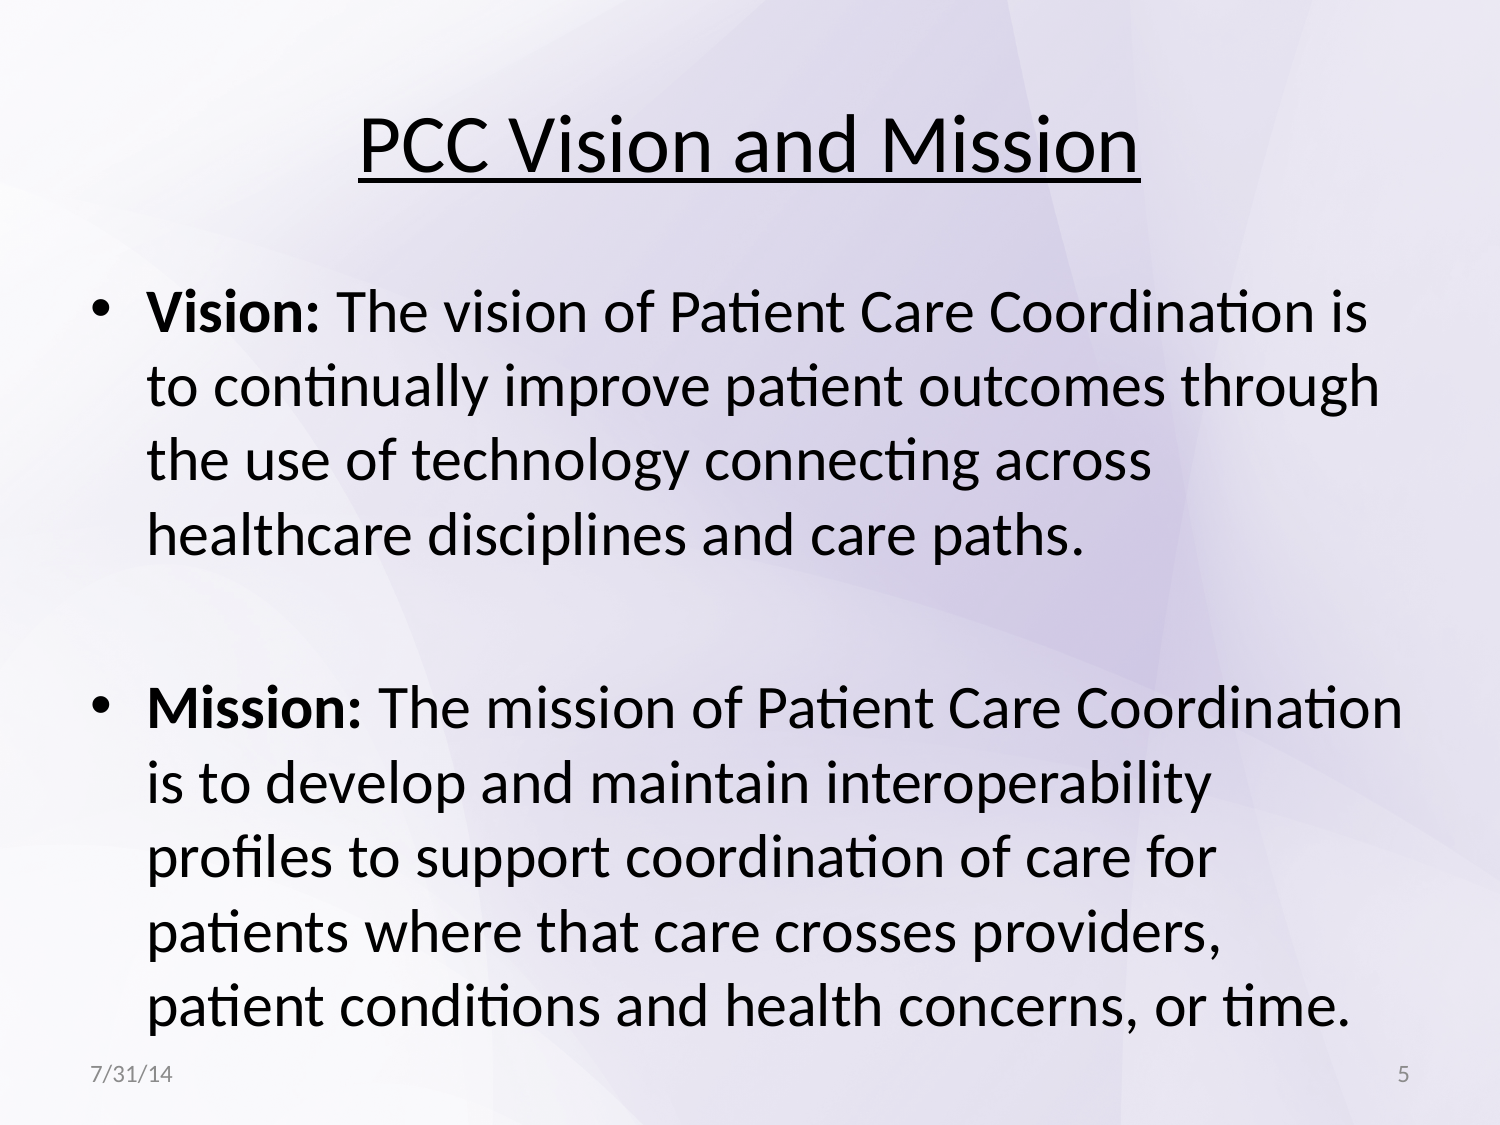

# PCC Vision and Mission
Vision: The vision of Patient Care Coordination is to continually improve patient outcomes through the use of technology connecting across healthcare disciplines and care paths.

Mission: The mission of Patient Care Coordination is to develop and maintain interoperability profiles to support coordination of care for patients where that care crosses providers, patient conditions and health concerns, or time.

7/31/14
5